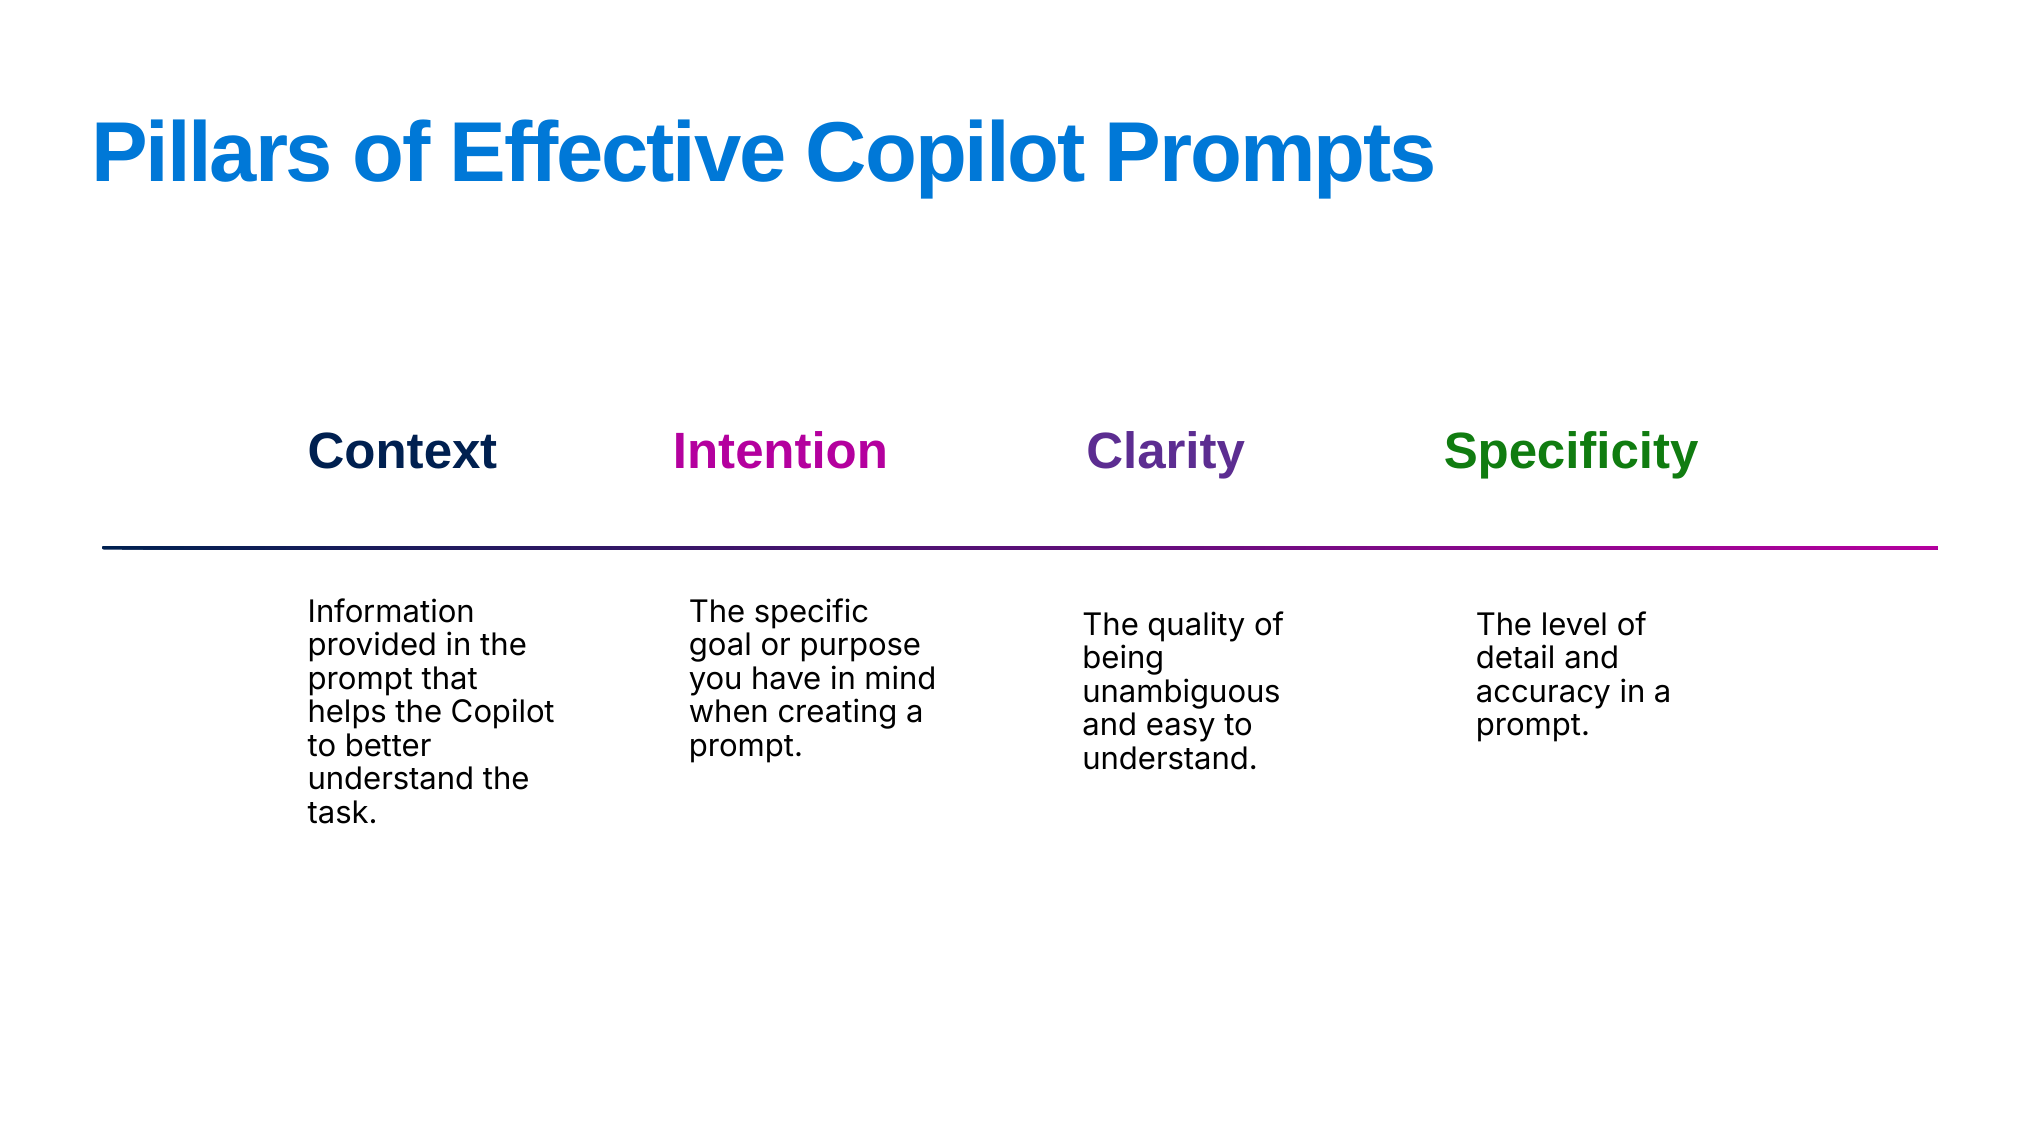

# Pillars of Effective Copilot Prompts
Context
Clarity
Specificity
Intention

Information provided in the prompt that helps the Copilot to better understand the task.
The specific goal or purpose you have in mind when creating a prompt.
The quality of being unambiguous and easy to understand.
The level of detail and accuracy in a prompt.